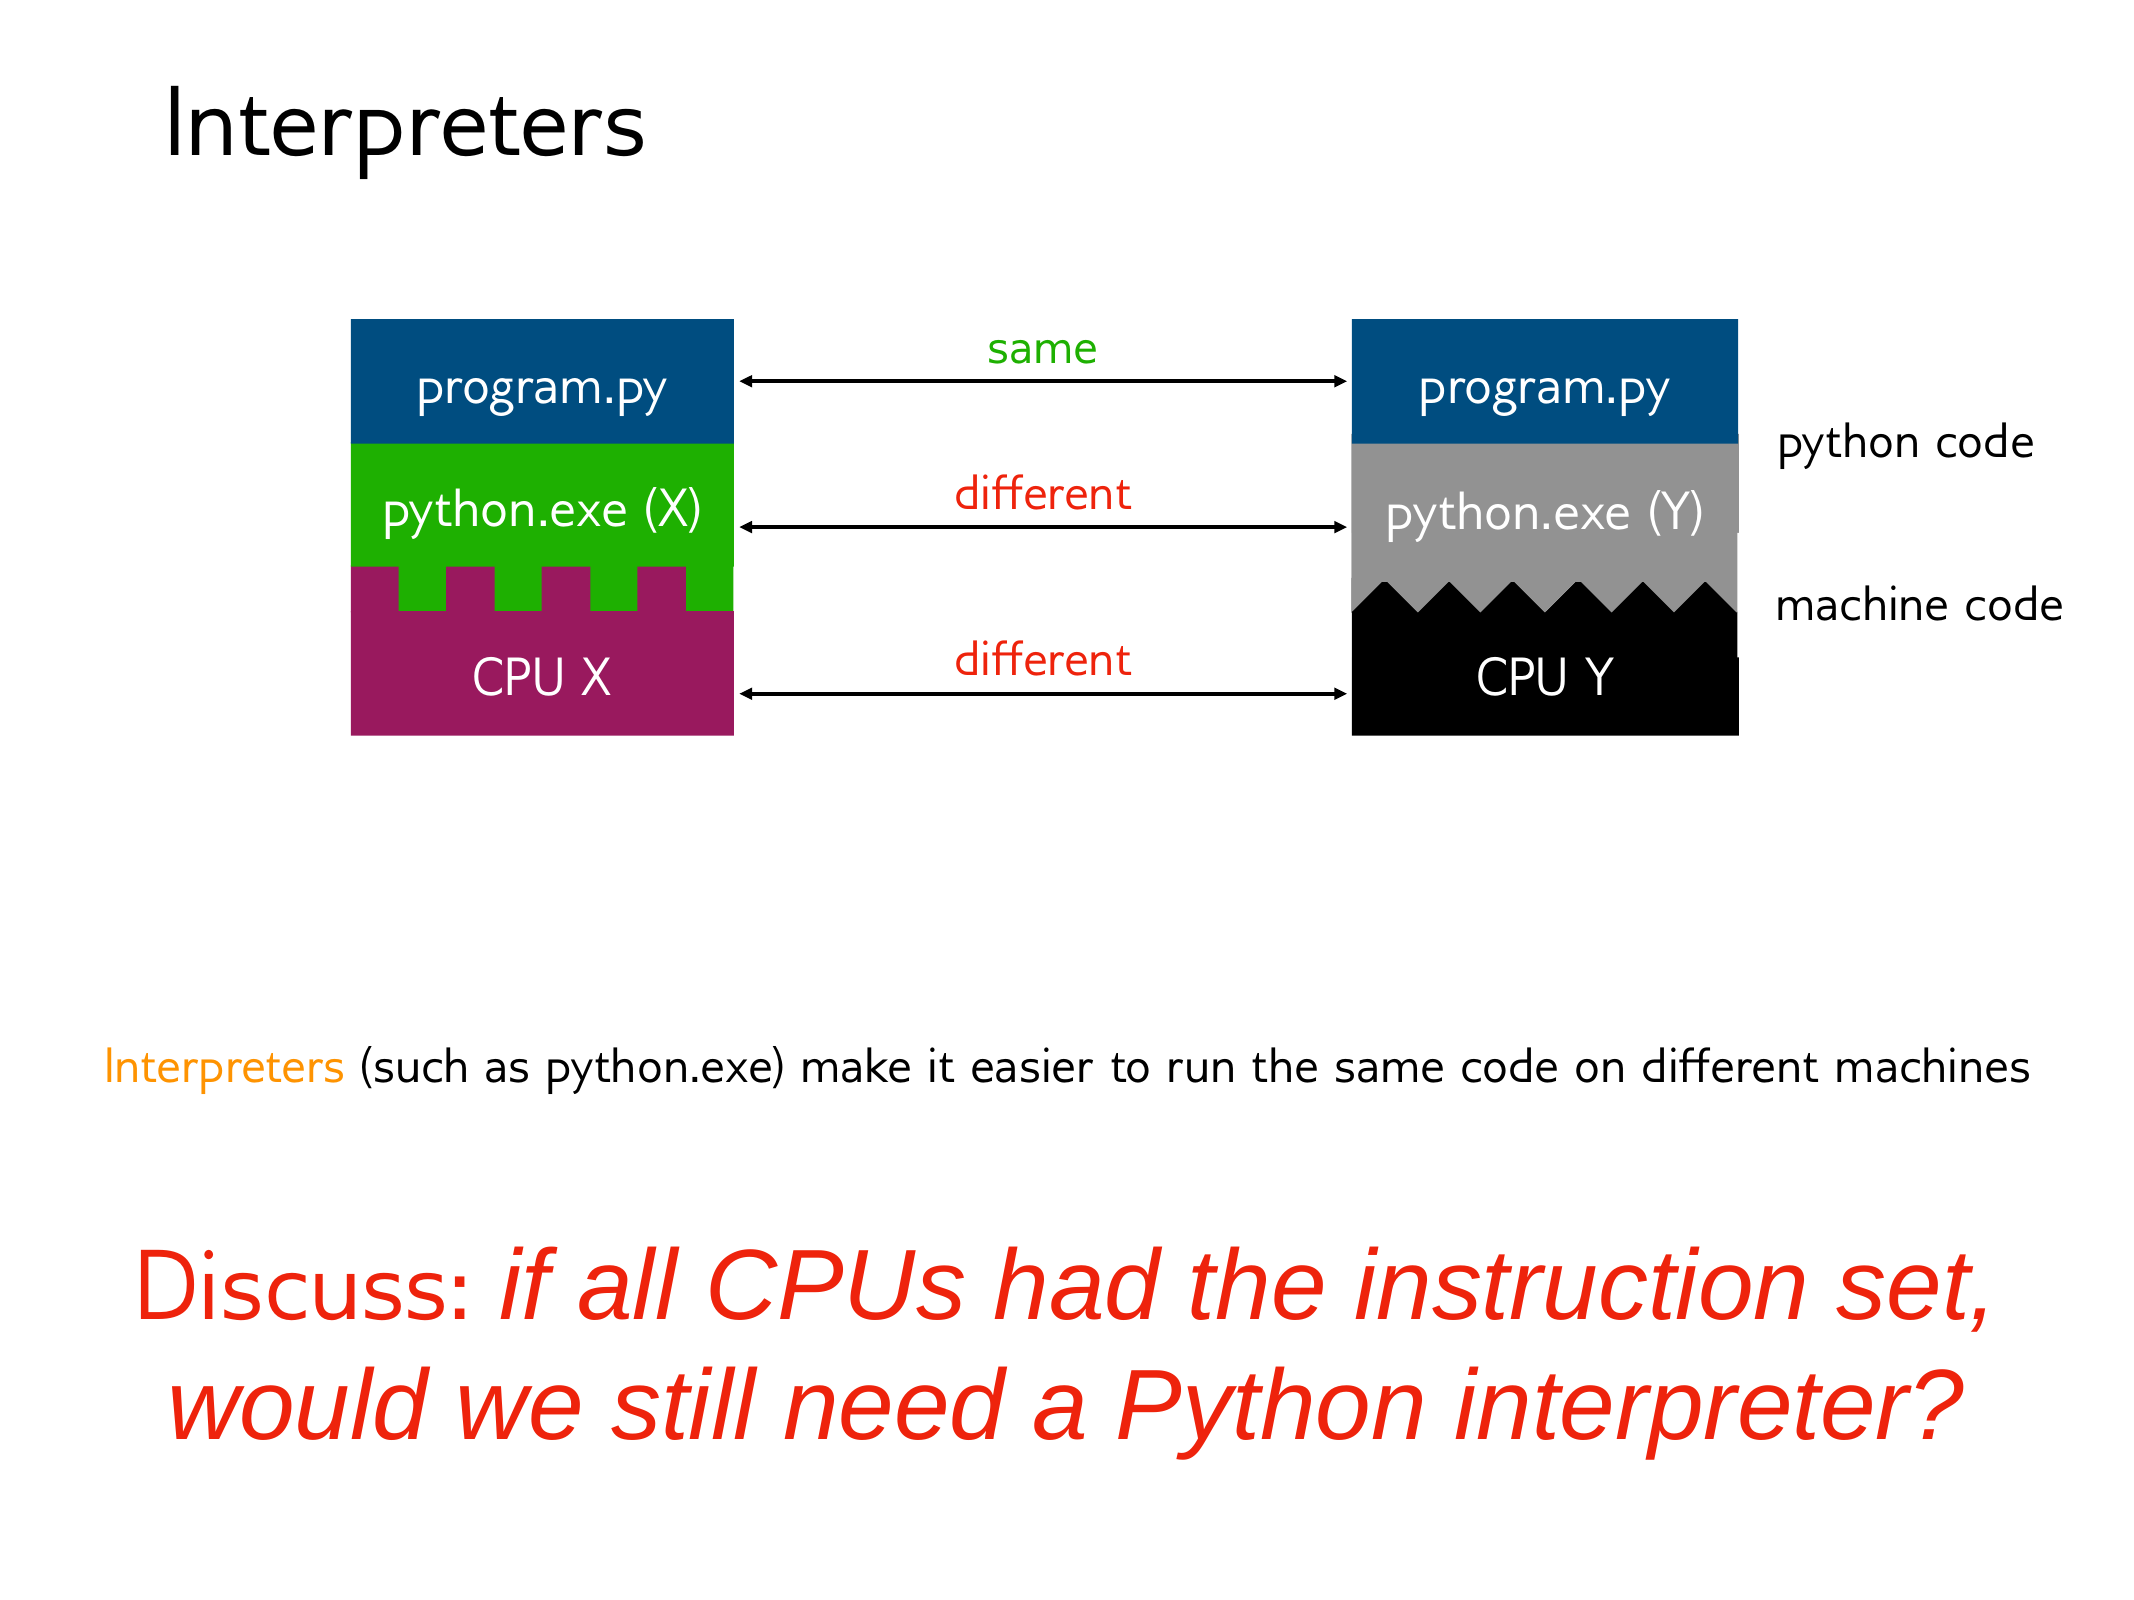

# Interpreters
same
program.py
program.py

python.exe (Y)

python.exe (X)
different

CPU X
CPU Y
different

python code
machine code
Interpreters (such as python.exe) make it easier to run the same code on different machines
Discuss: if all CPUs had the instruction set,
would we still need a Python interpreter?